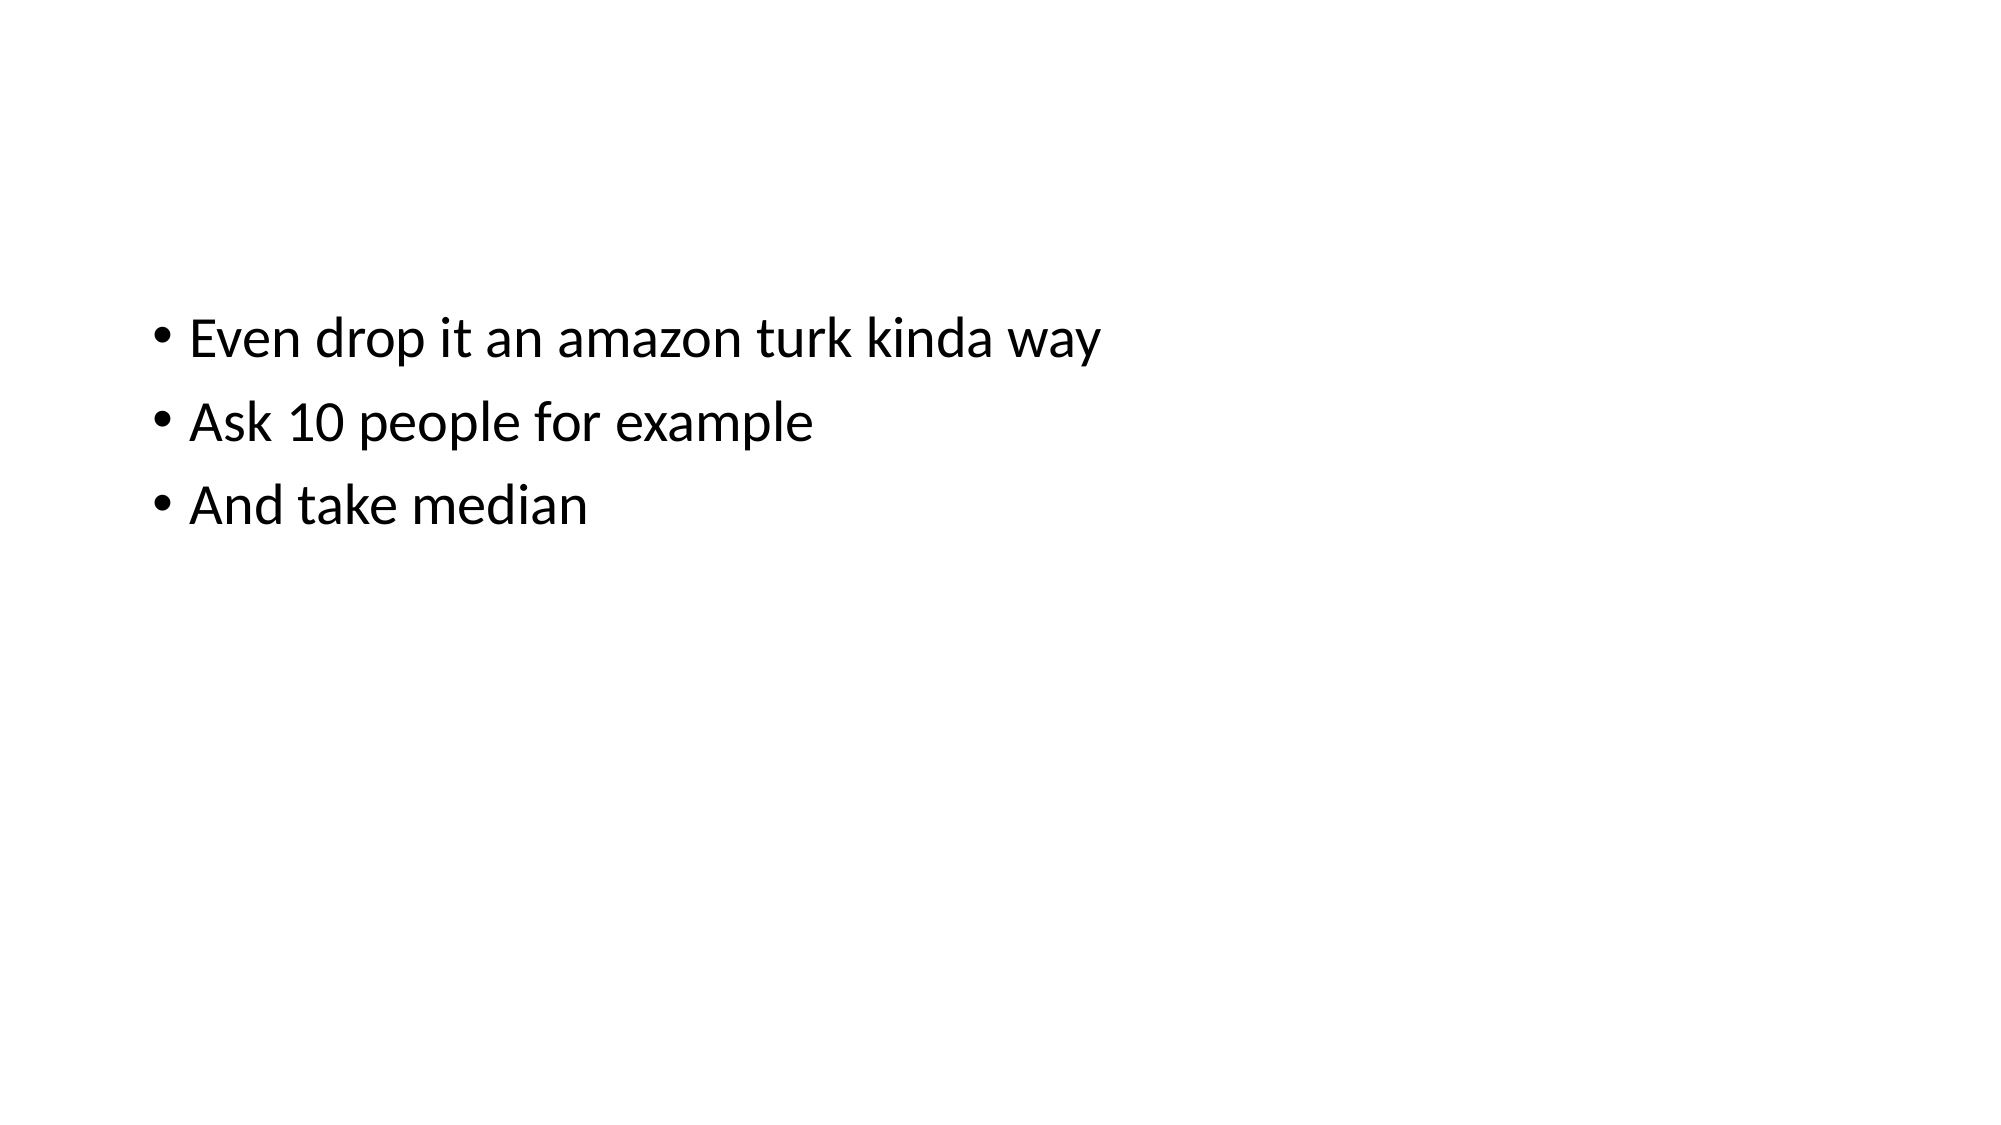

#
Even drop it an amazon turk kinda way
Ask 10 people for example
And take median